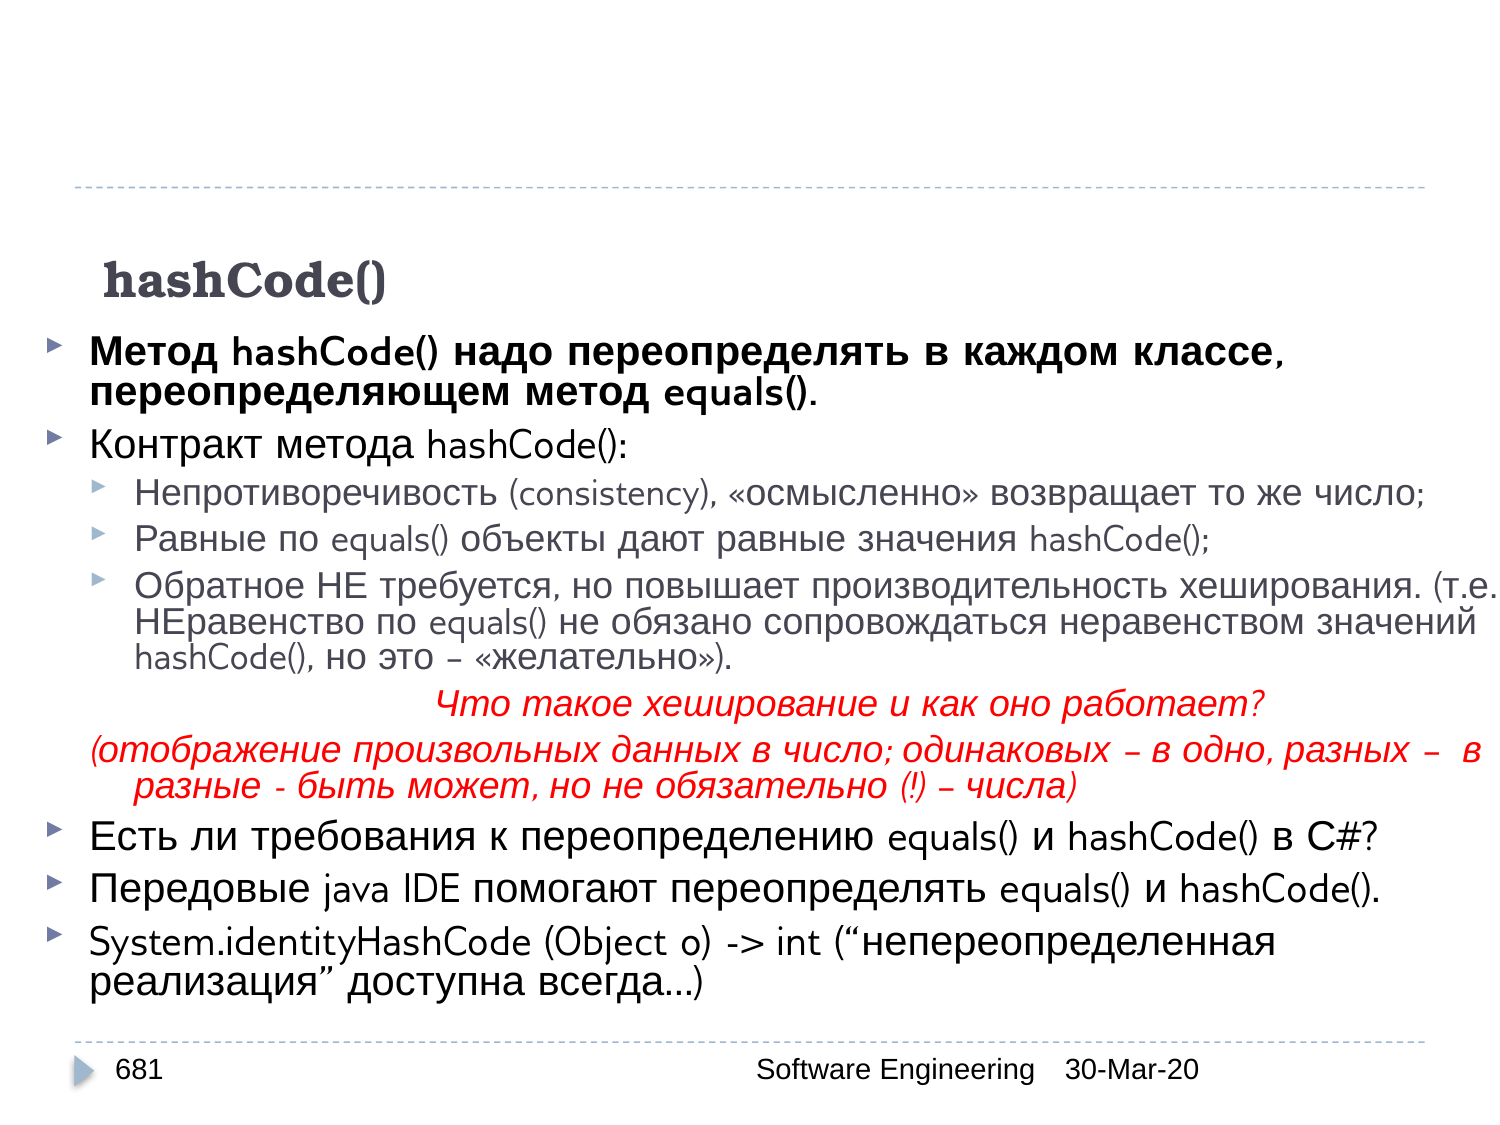

# hashCode()
Метод hashCode() надо переопределять в каждом классе, переопределяющем метод equals().
Контракт метода hashCode():
Непротиворечивость (consistency), «осмысленно» возвращает то же число;
Равные по equals() объекты дают равные значения hashCode();
Обратное НЕ требуется, но повышает производительность хеширования. (т.е. НЕравенство по equals() не обязано сопровождаться неравенством значений hashCode(), но это – «желательно»).
			Что такое хеширование и как оно работает?
(отображение произвольных данных в число; одинаковых – в одно, разных –  в разные - быть может, но не обязательно (!) – числа)
Есть ли требования к переопределению equals() и hashCode() в С#?
Передовые java IDE помогают переопределять equals() и hashCode().
System.identityHashCode (Object o) -> int (“непереопределенная реализация” доступна всегда...)

681
Software Engineering
30-Mar-20